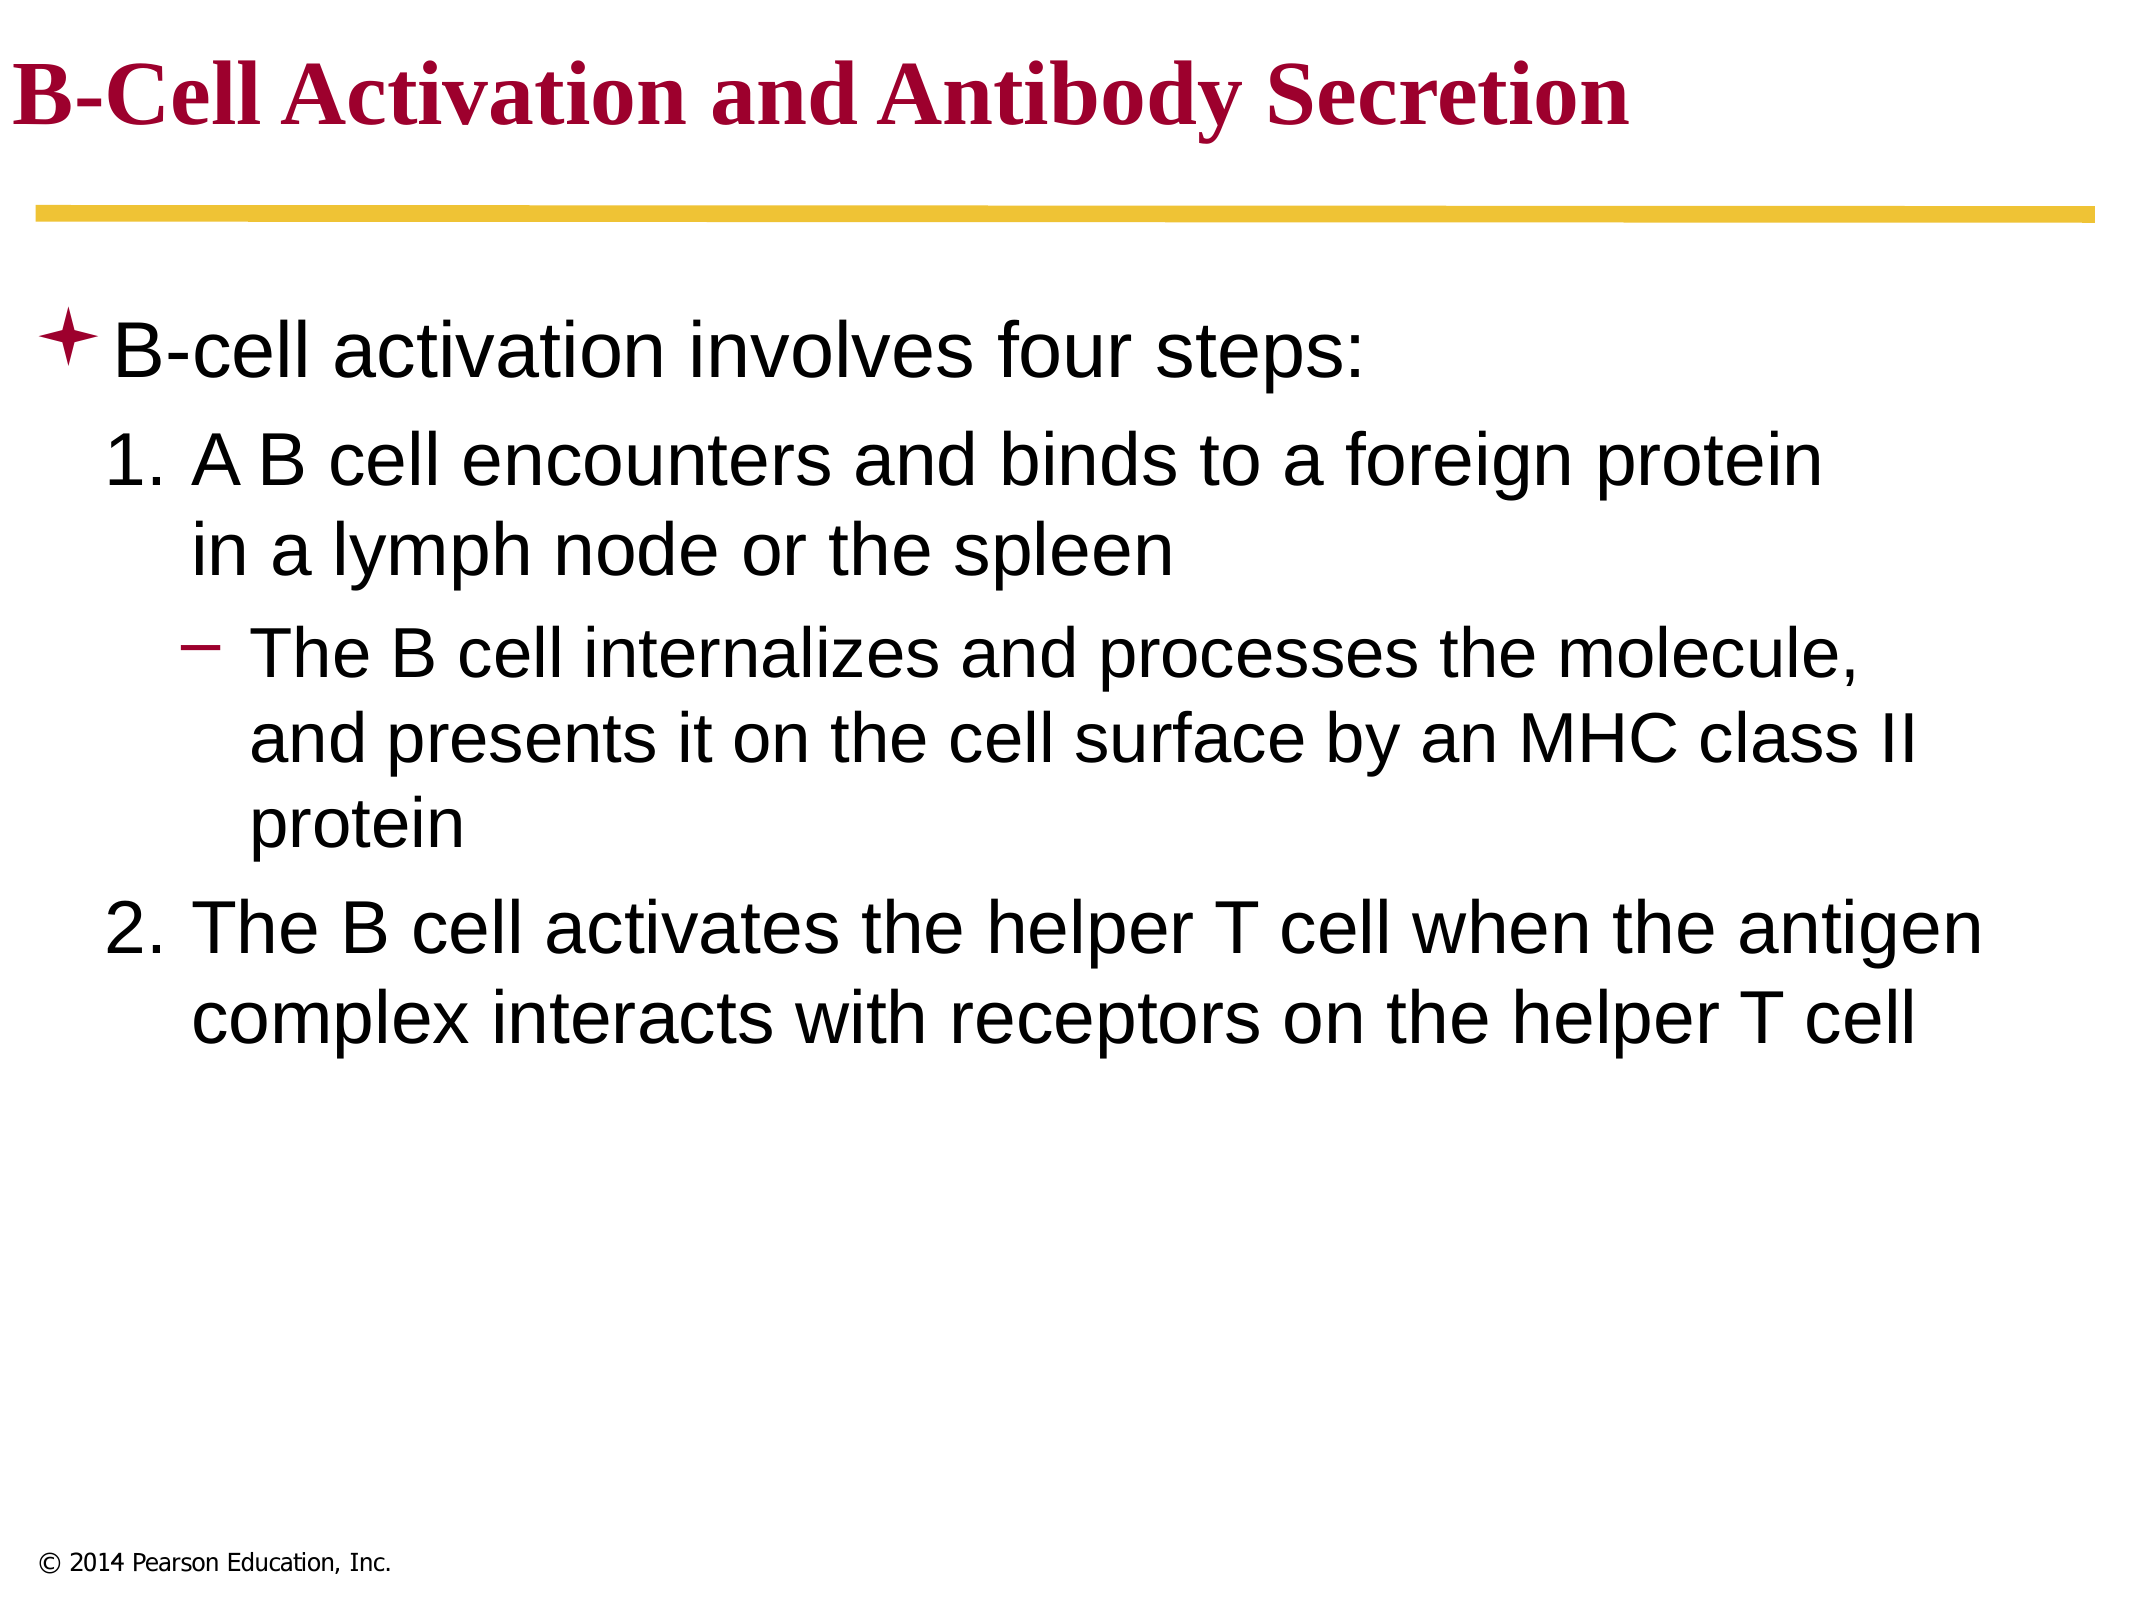

B-Cell Activation and Antibody Secretion

B-cell activation involves four steps:
A B cell encounters and binds to a foreign protein
in a lymph node or the spleen
The B cell internalizes and processes the molecule,
and presents it on the cell surface by an MHC class II protein
The B cell activates the helper T cell when the antigen complex interacts with receptors on the helper T cell